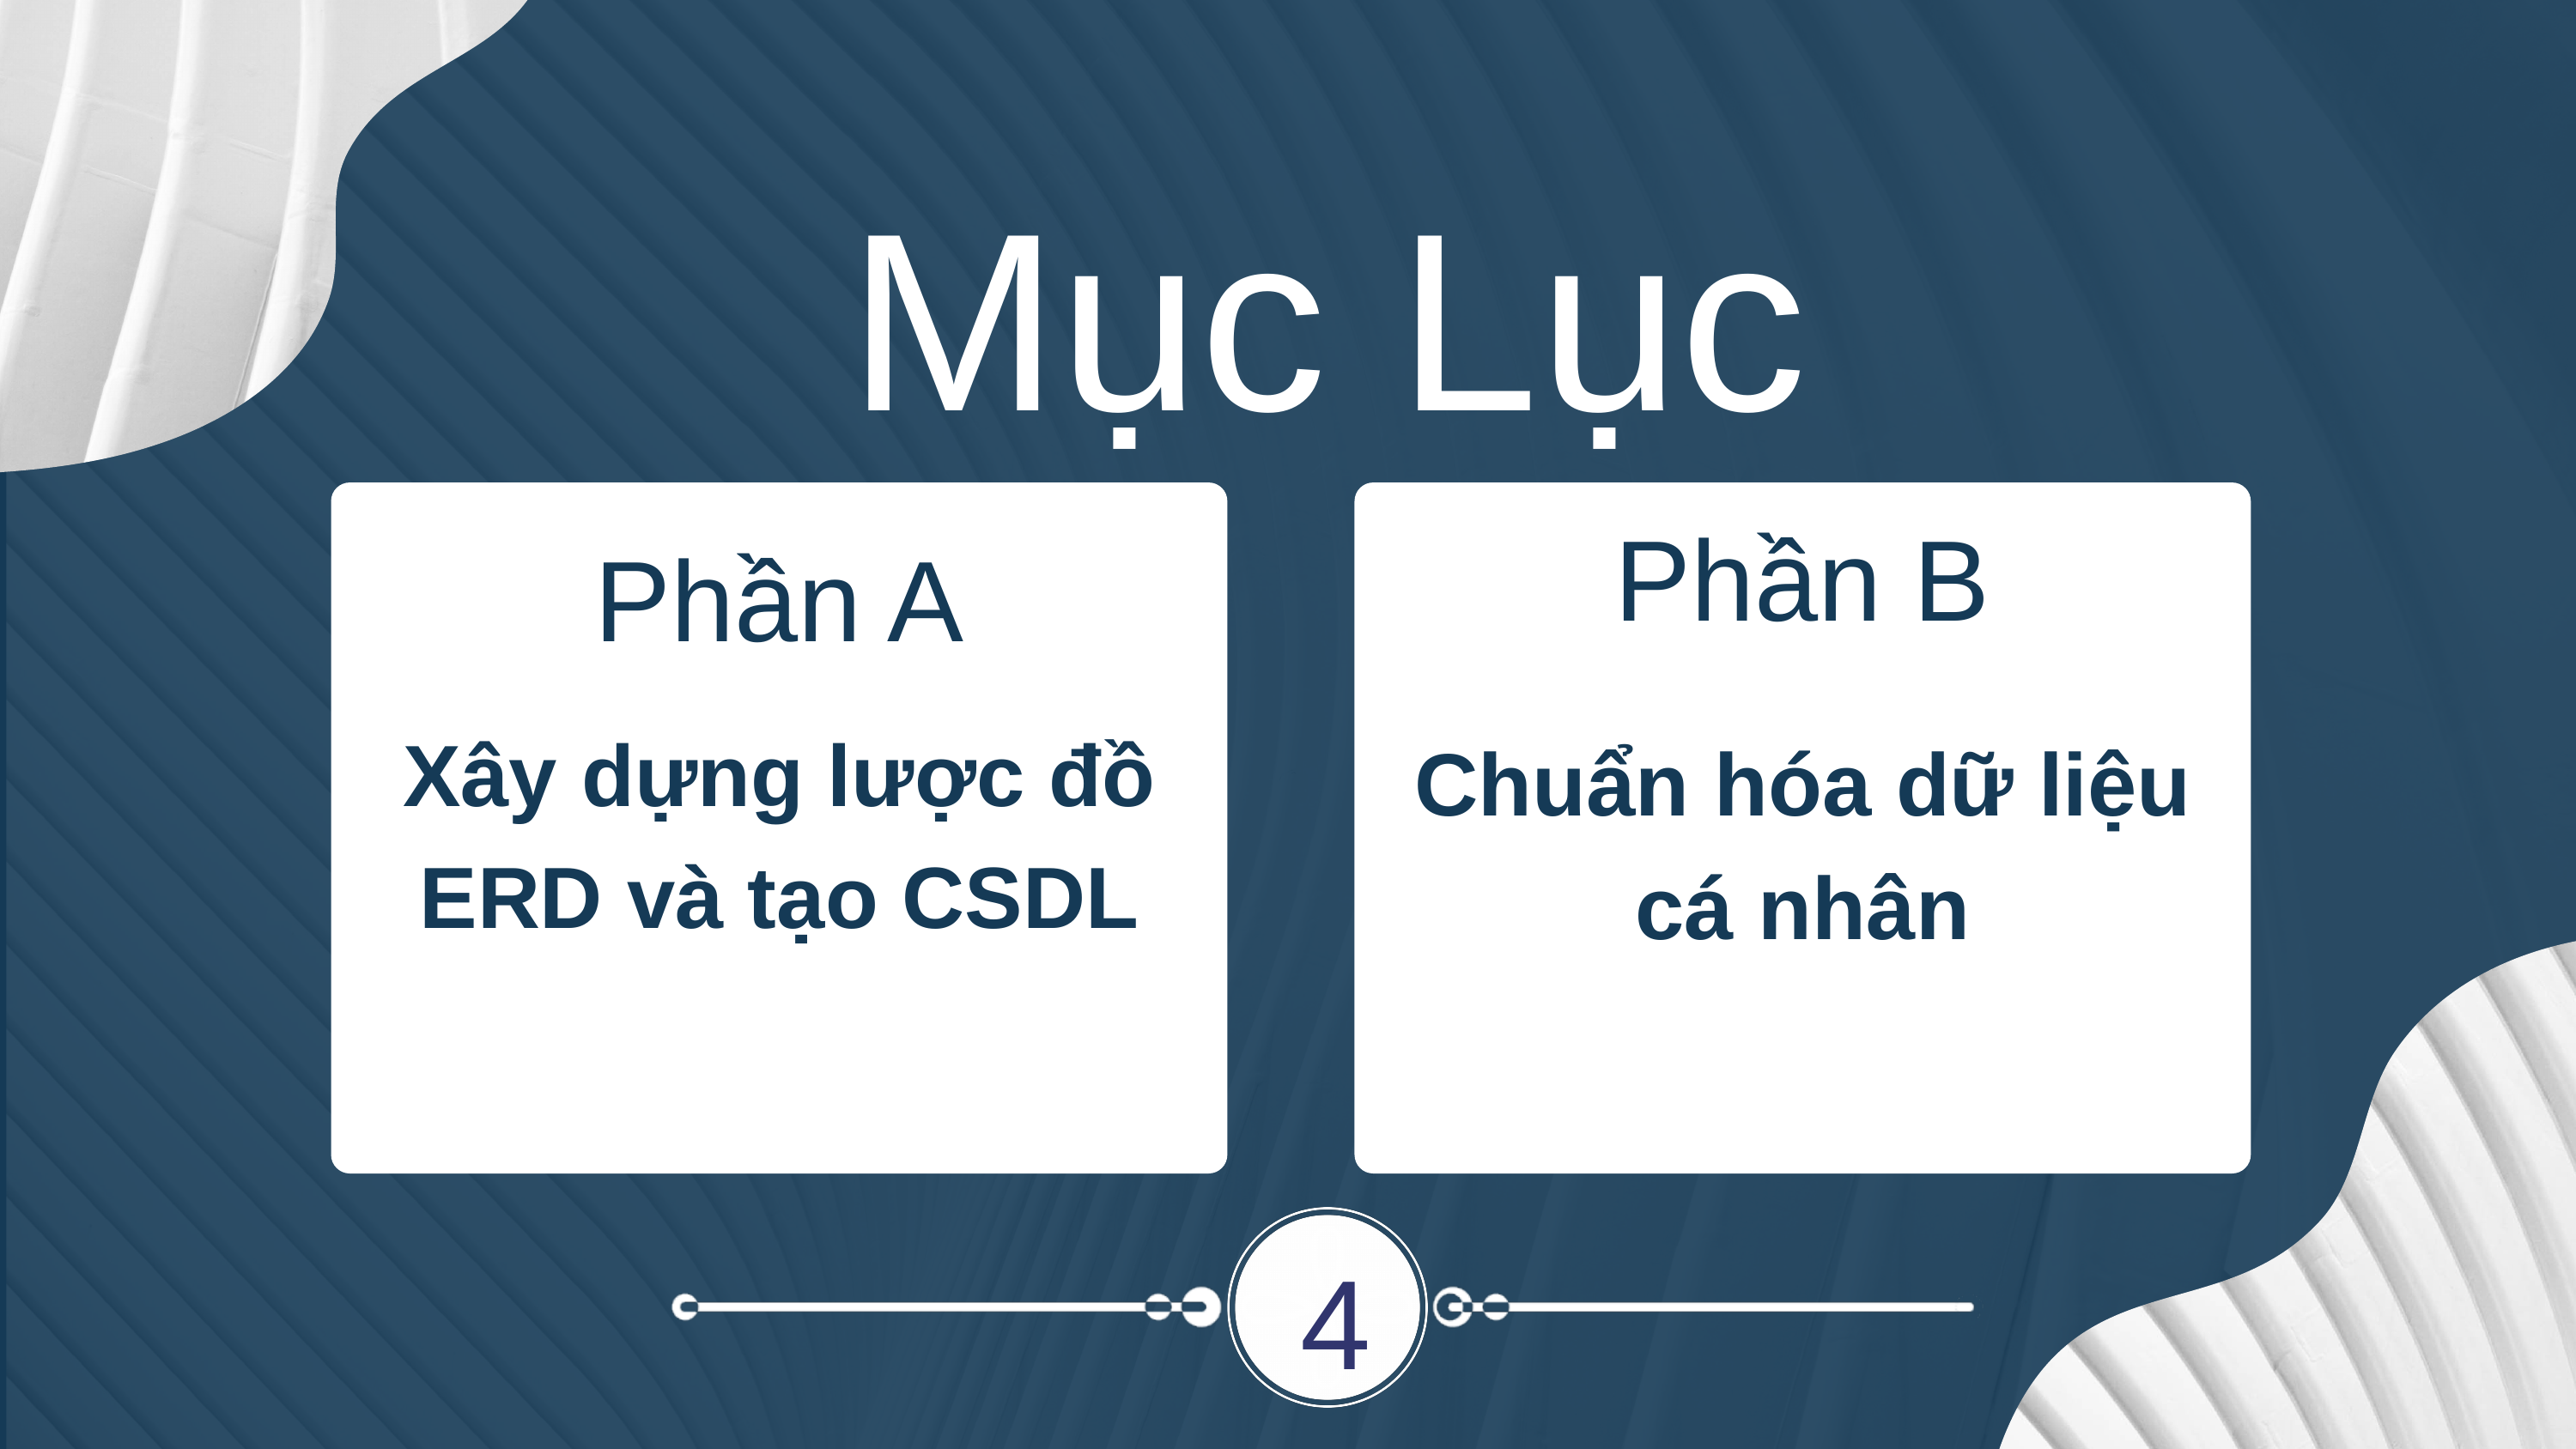

Mục Lục

Phần B
Phần A
Xây dựng lược đồ ERD và tạo CSDL
Chuẩn hóa dữ liệu cá nhân

4